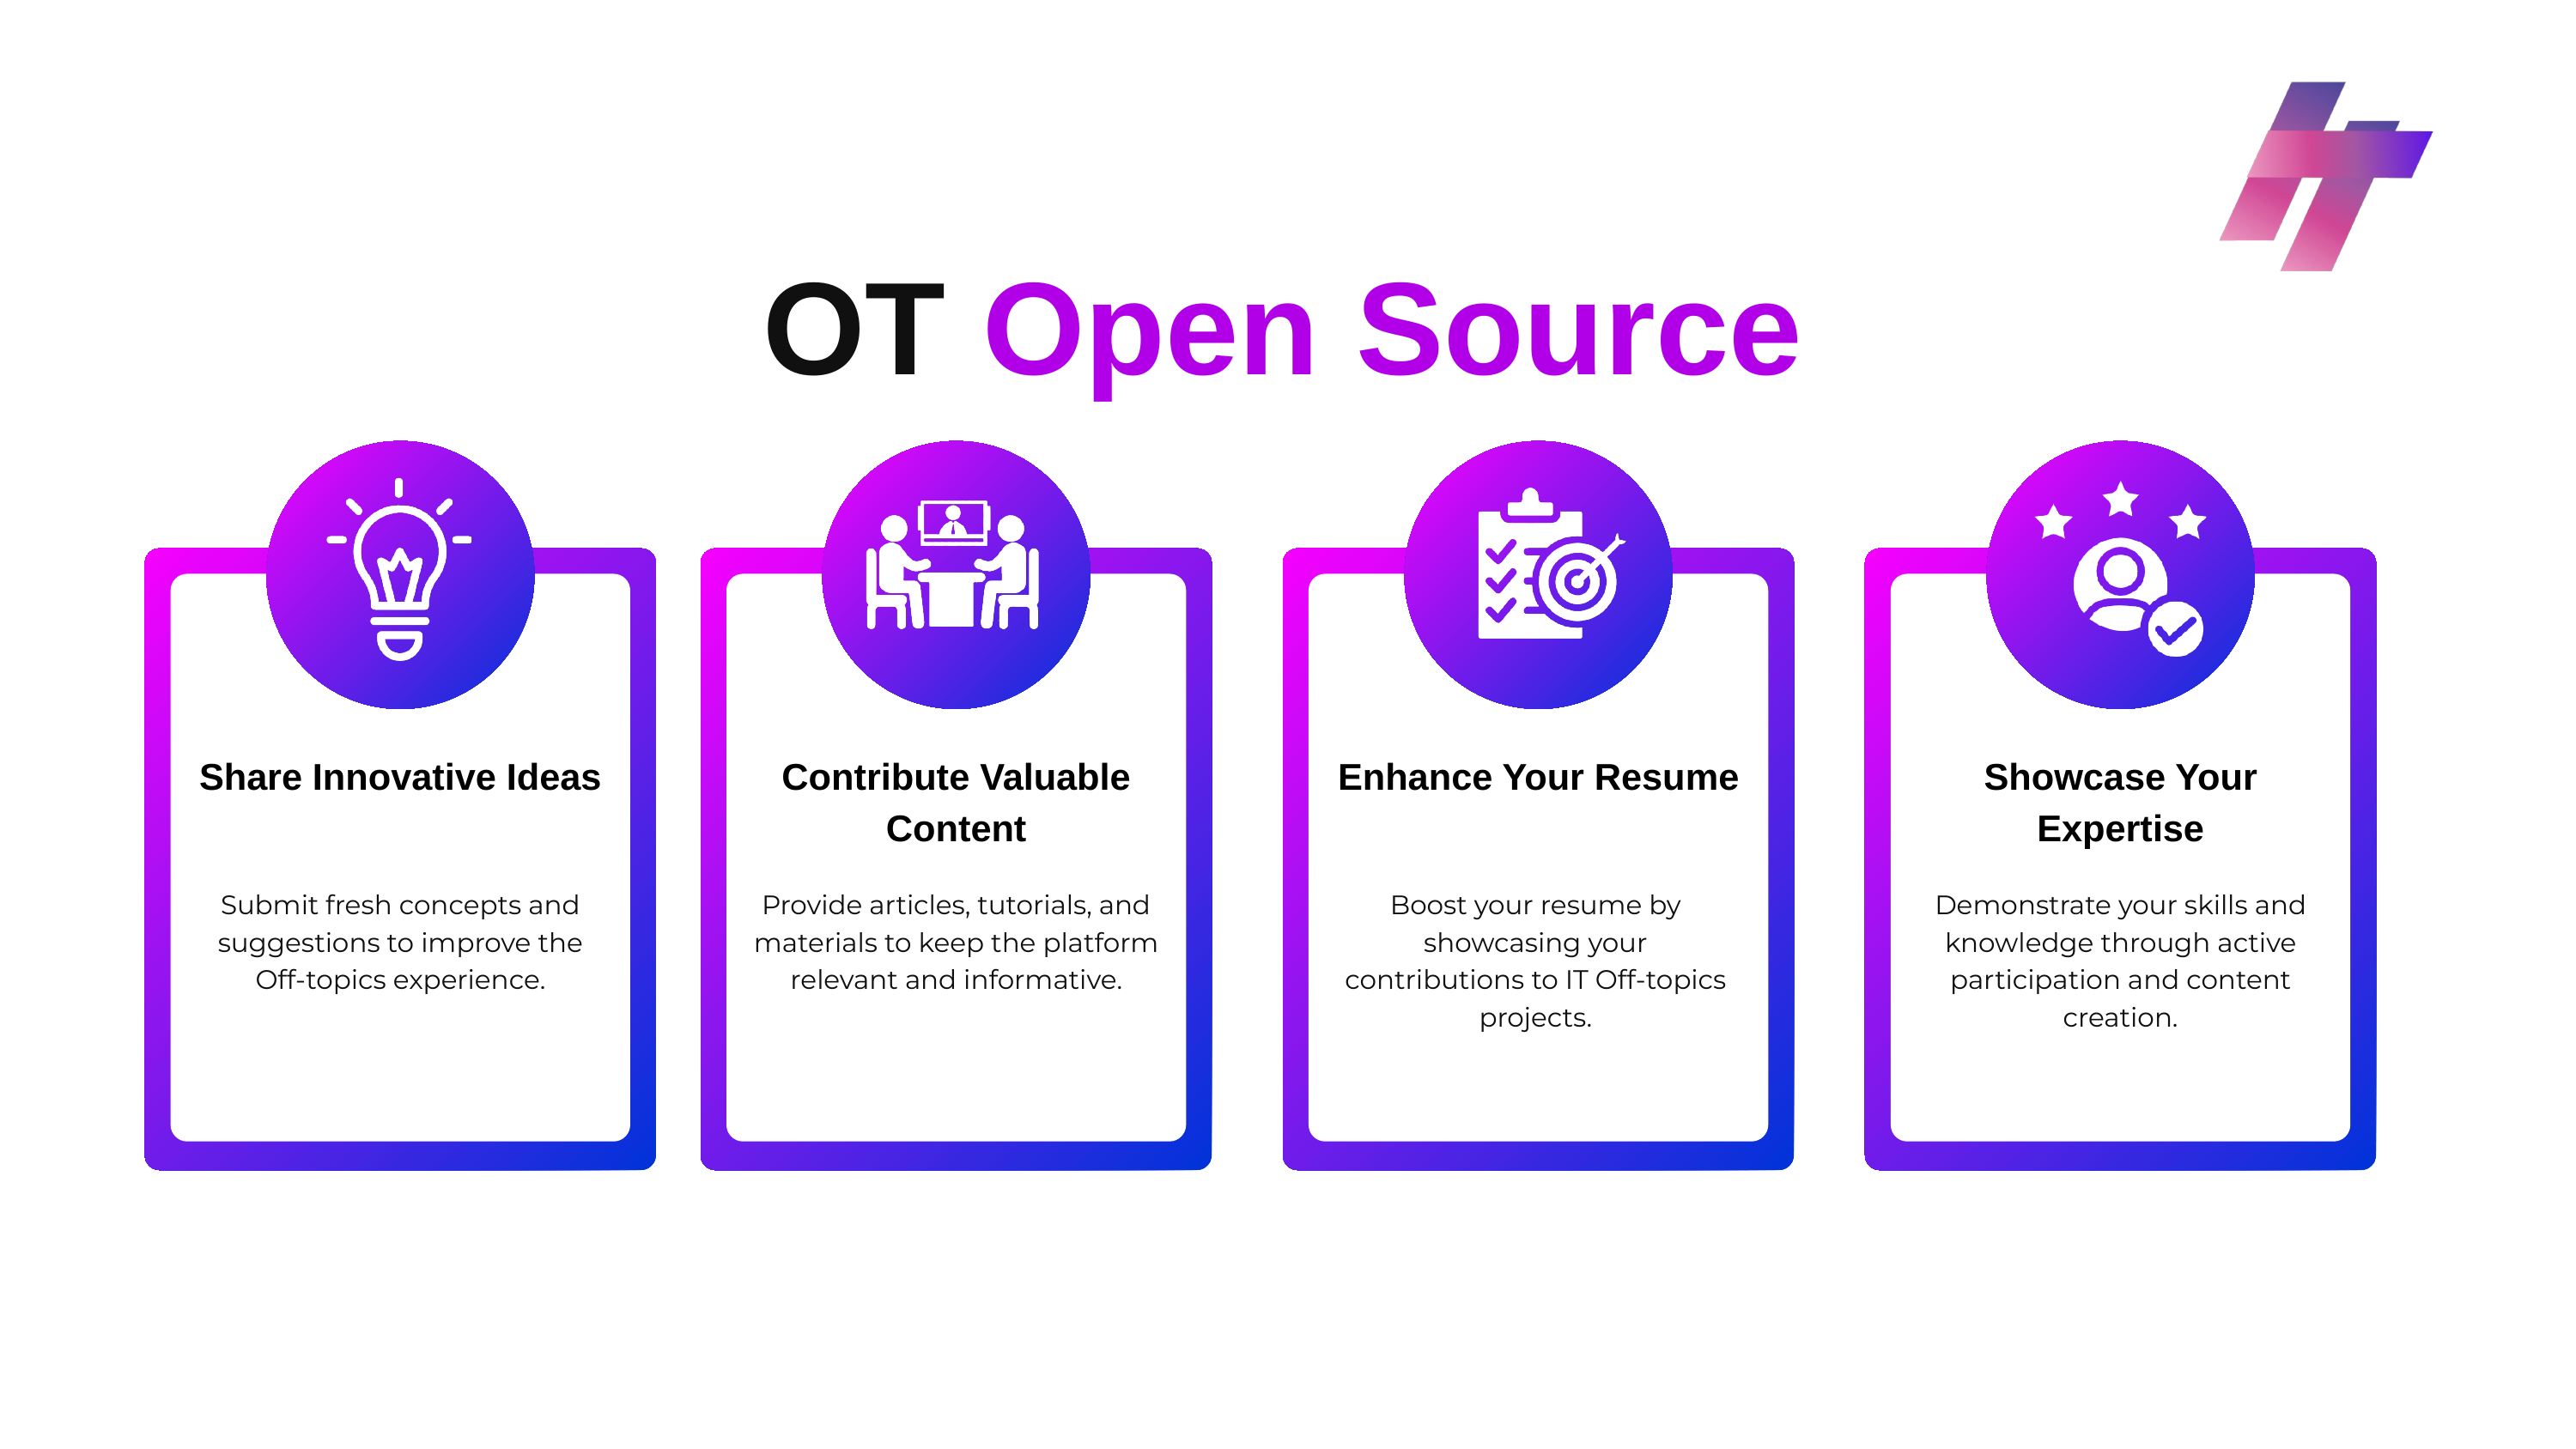

OT Open Source

Share Innovative Ideas
Contribute Valuable Content
Enhance Your Resume
Showcase Your Expertise
Submit fresh concepts and suggestions to improve the Off-topics experience.
Provide articles, tutorials, and materials to keep the platform relevant and informative.
Boost your resume by showcasing your contributions to IT Off-topics projects.
Demonstrate your skills and knowledge through active participation and content creation.